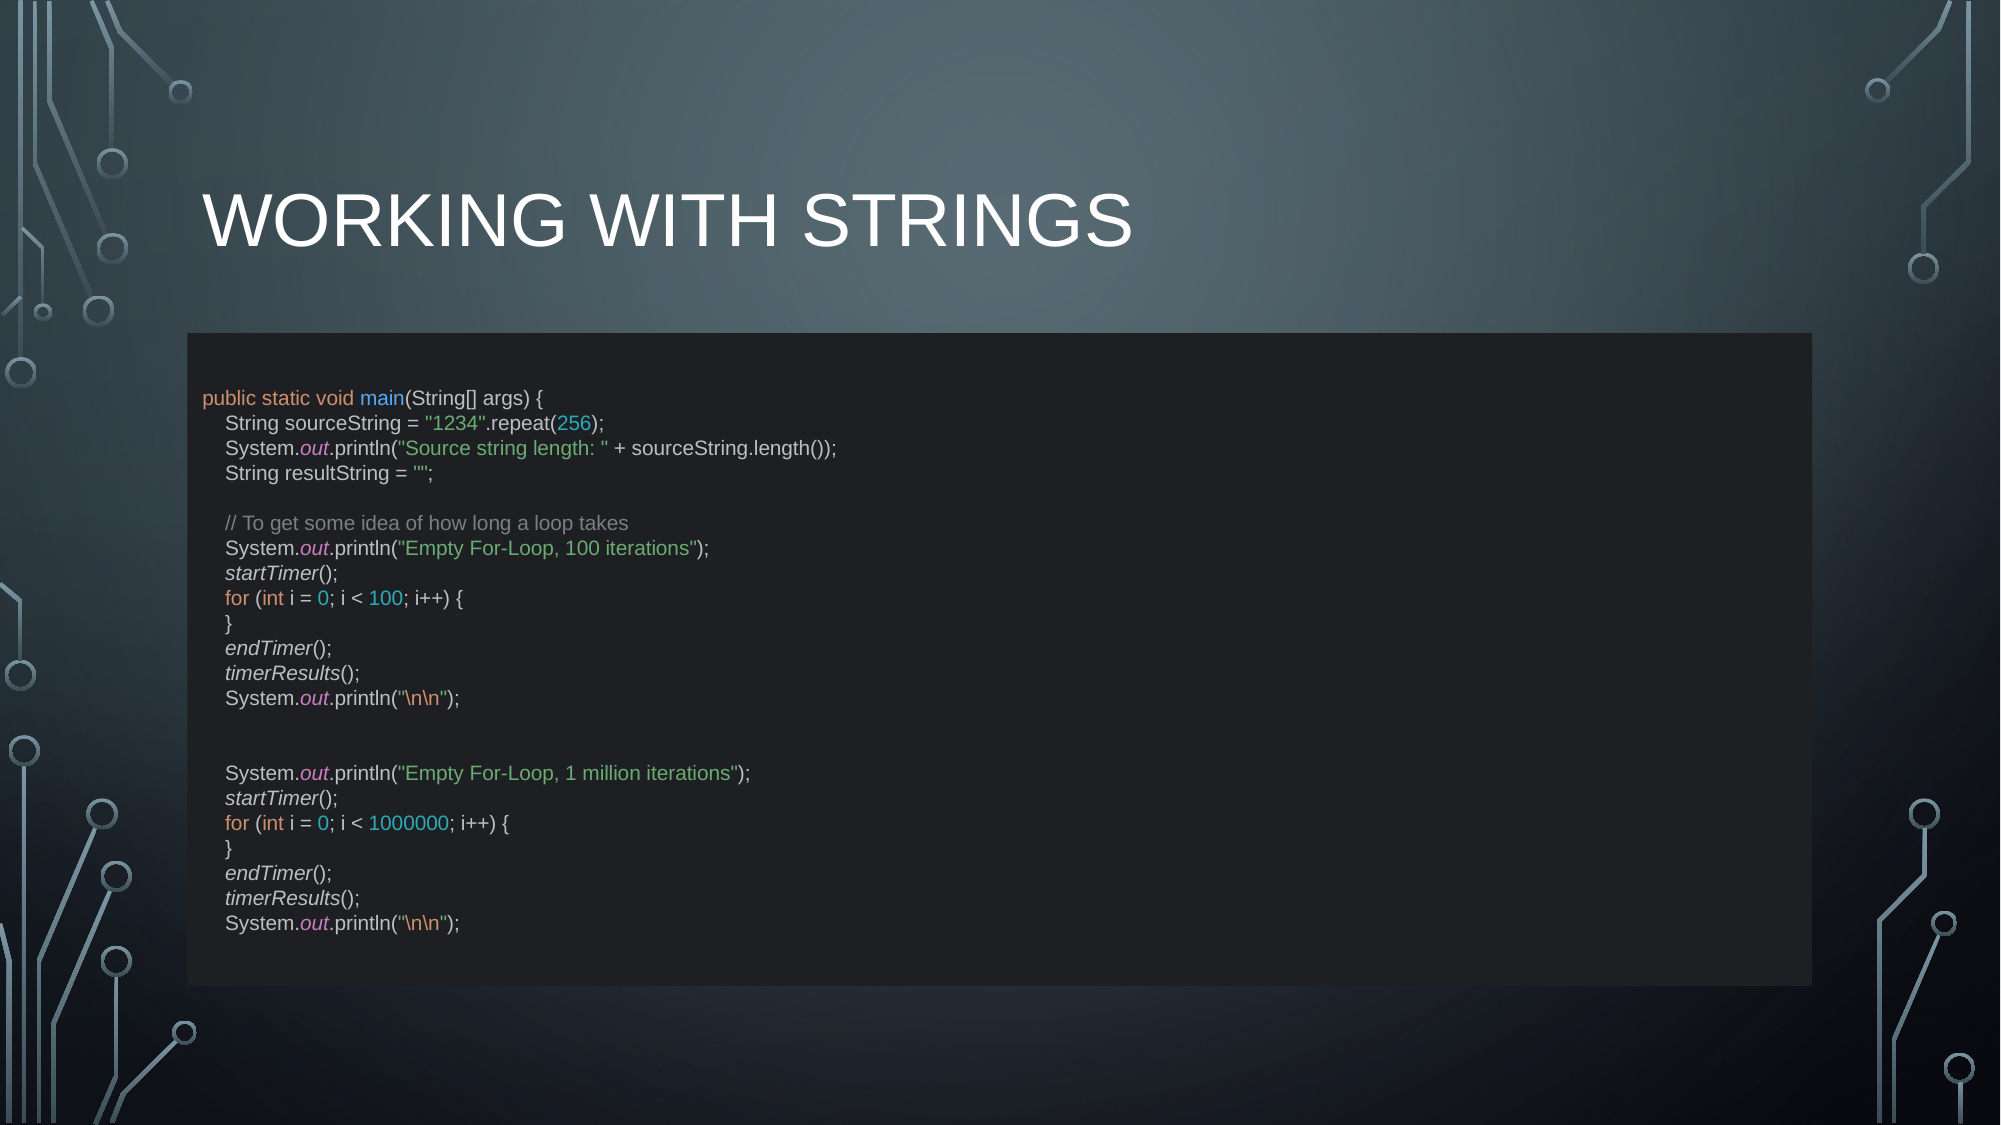

# Working with Strings
Part 2
public static void main(String[] args) {
    String sourceString = "1234".repeat(256);
    System.out.println("Source string length: " + sourceString.length());
    String resultString = "";
    // To get some idea of how long a loop takes
    System.out.println("Empty For-Loop, 100 iterations");
    startTimer();
    for (int i = 0; i < 100; i++) {
    }
    endTimer();
    timerResults();
    System.out.println("\n\n");
    System.out.println("Empty For-Loop, 1 million iterations");
    startTimer();
    for (int i = 0; i < 1000000; i++) {
    }
    endTimer();
    timerResults();
    System.out.println("\n\n");